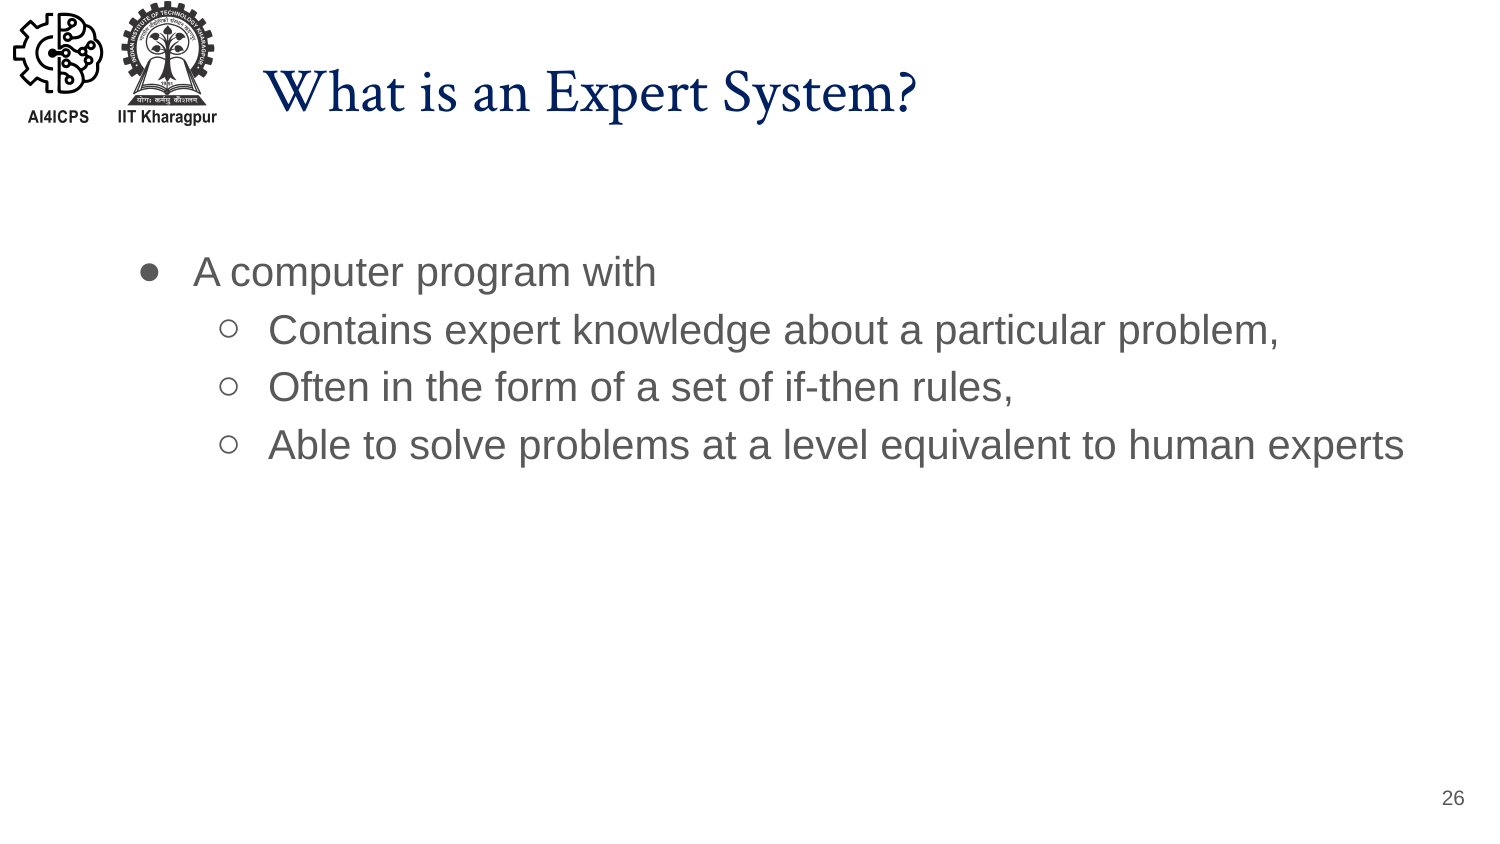

# What is an Expert System?
A computer program with
Contains expert knowledge about a particular problem,
Often in the form of a set of if-then rules,
Able to solve problems at a level equivalent to human experts
26